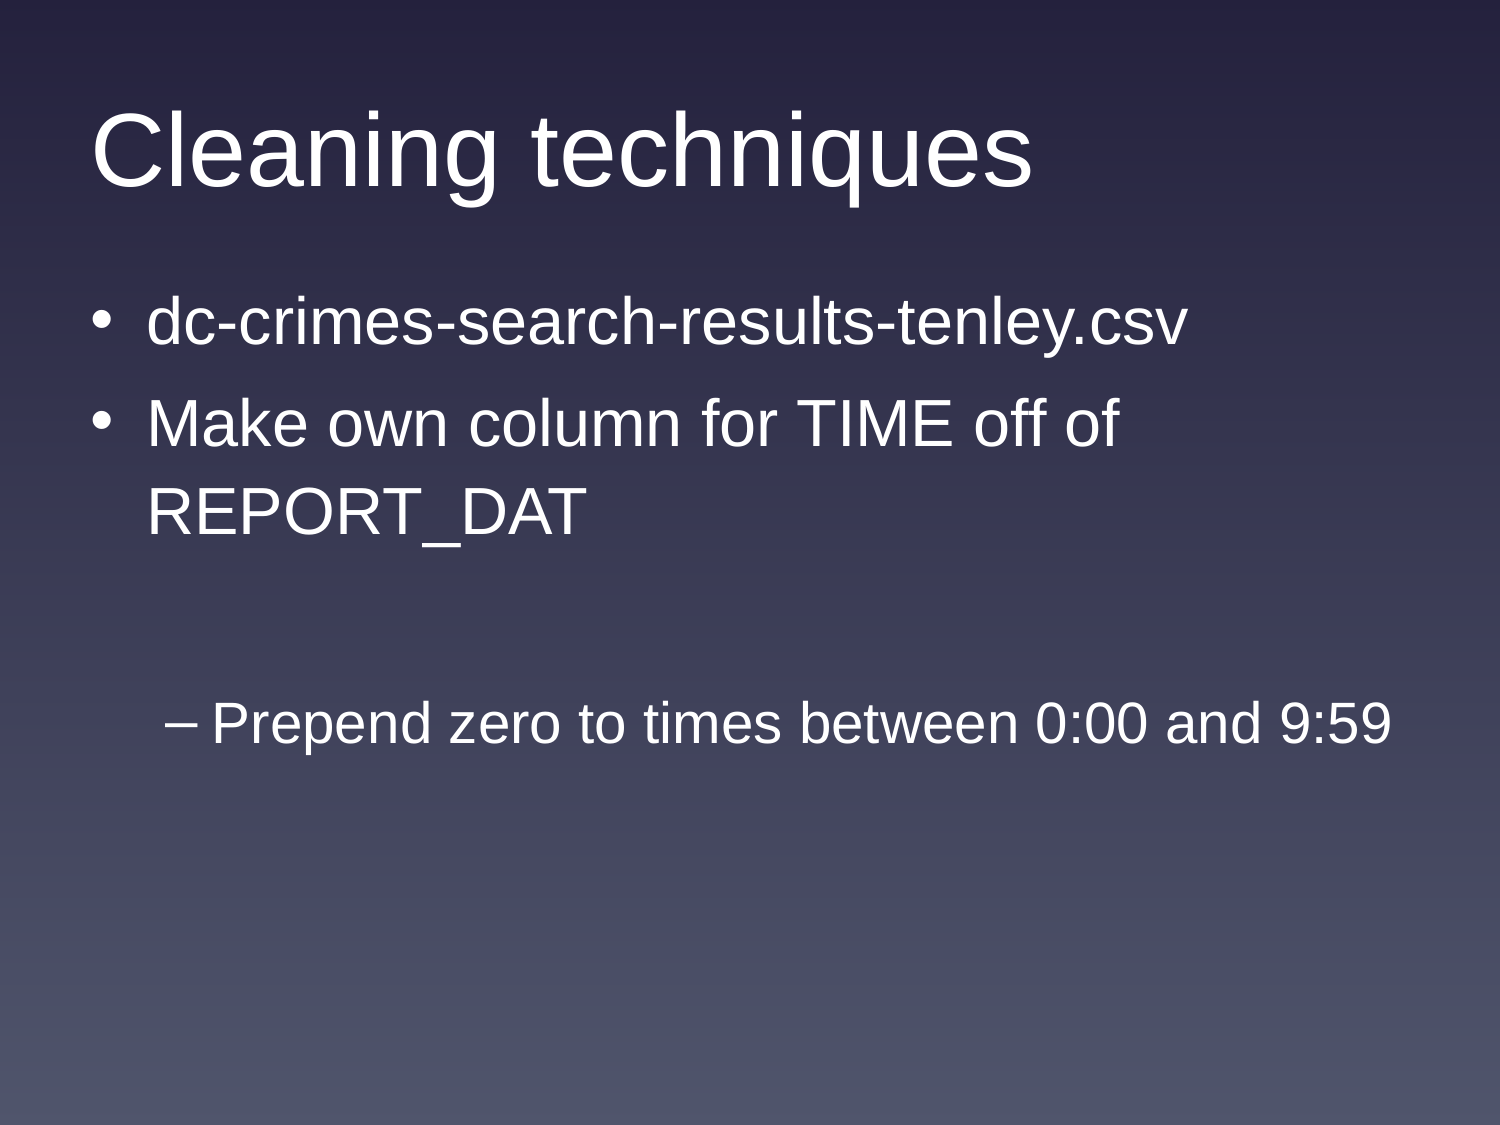

# Cleaning techniques
dc-crimes-search-results-tenley.csv
Make own column for TIME off of REPORT_DAT

Prepend zero to times between 0:00 and 9:59